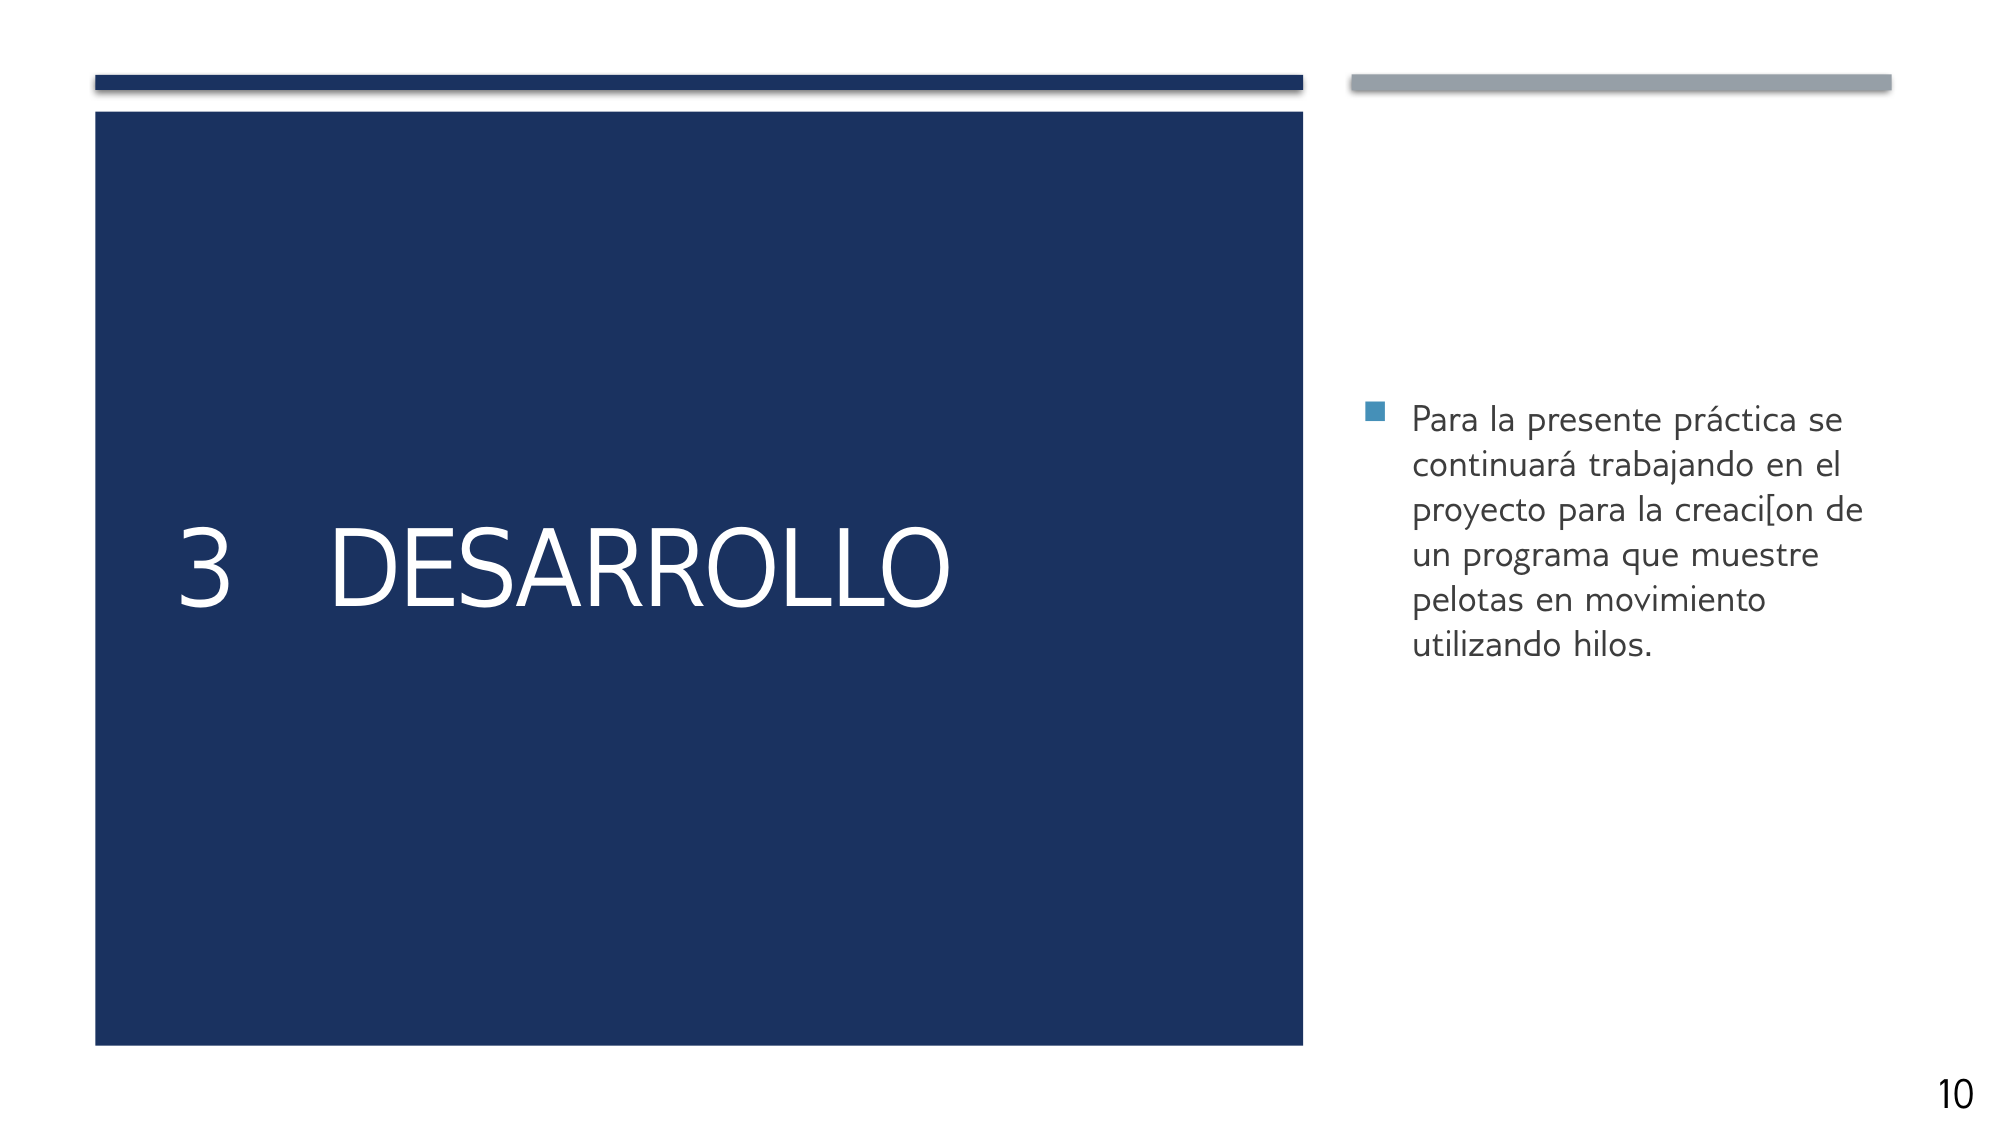

# 3	DESARROLLO
Para la presente práctica se continuará trabajando en el proyecto para la creaci[on de un programa que muestre pelotas en movimiento utilizando hilos.

10